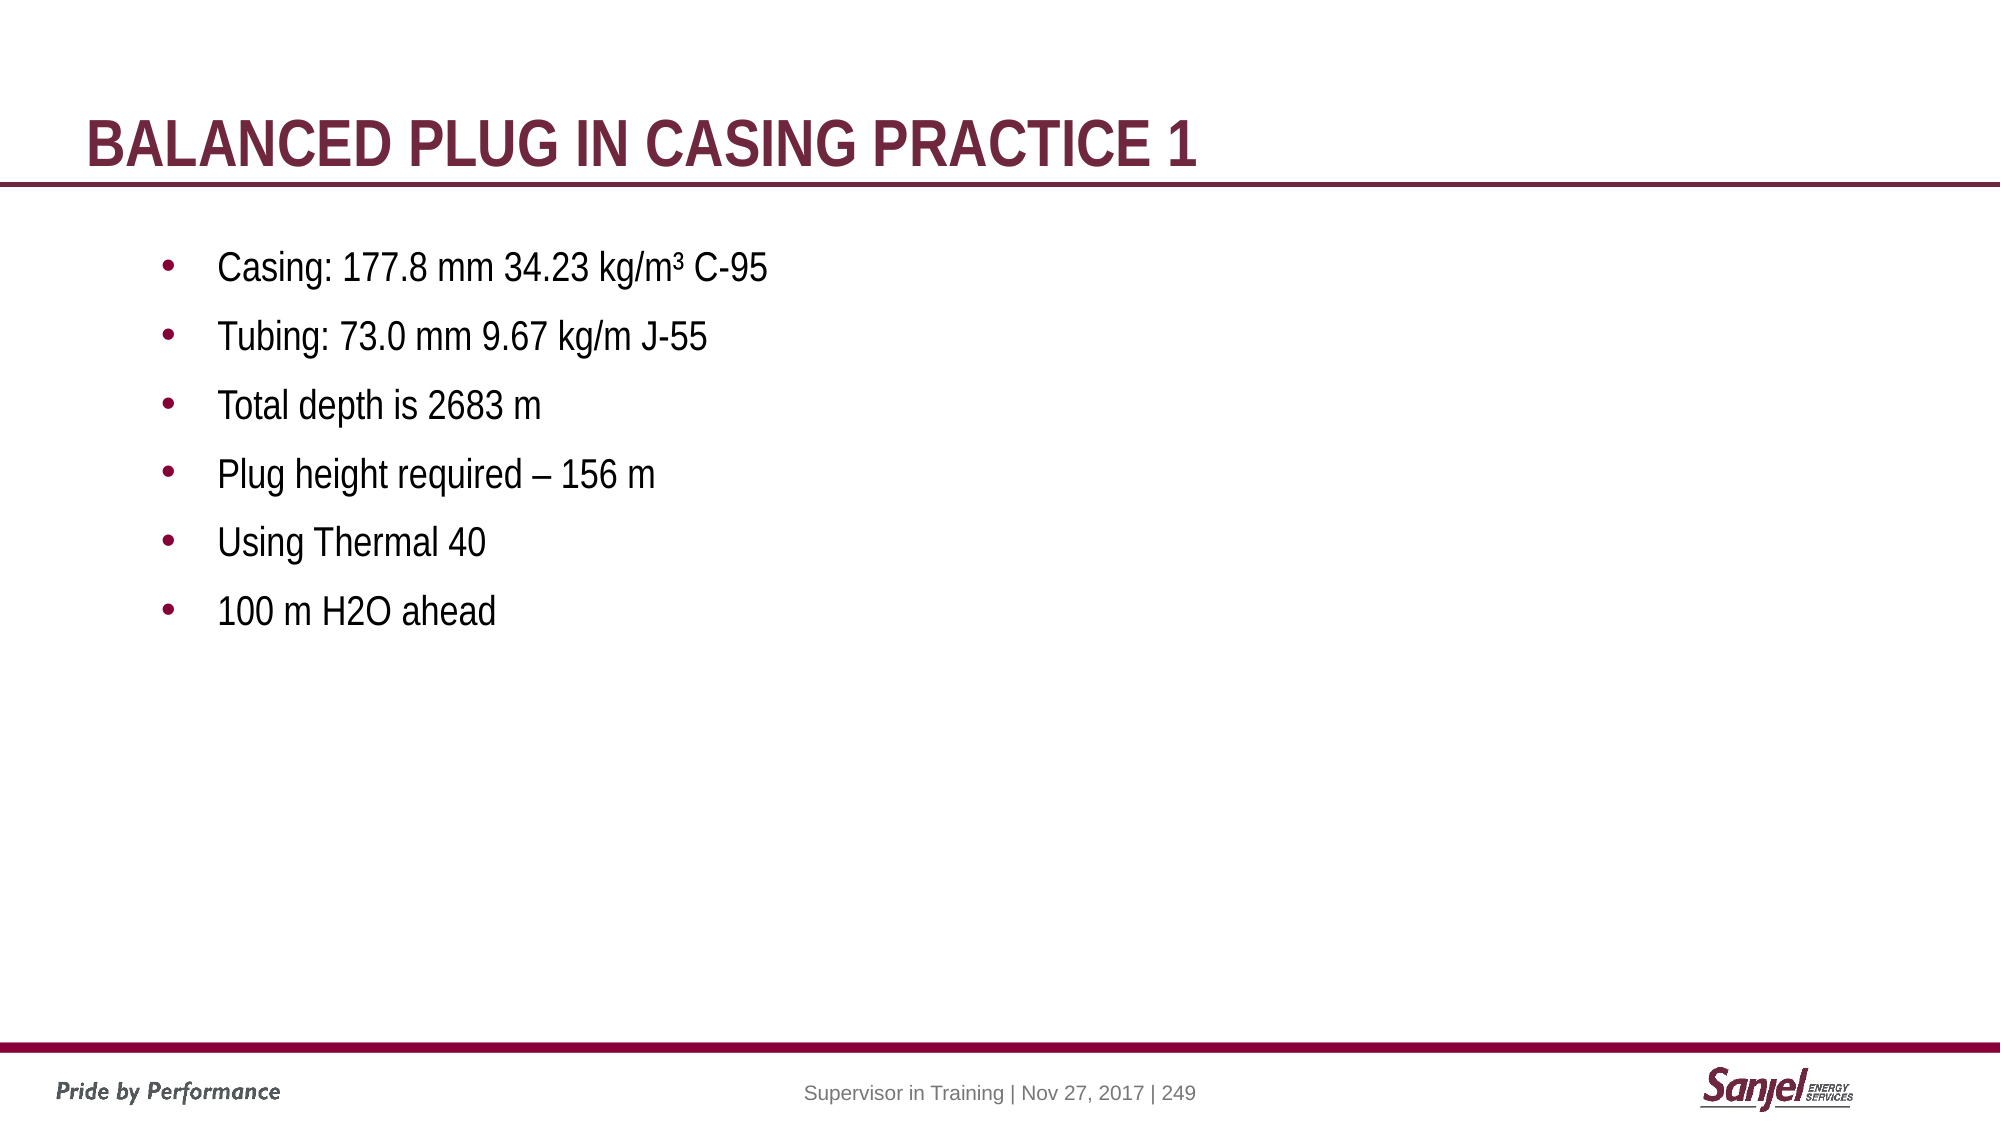

Balanced plug in casing Practice 1
Casing: 177.8 mm 34.23 kg/m³ C-95
Tubing: 73.0 mm 9.67 kg/m J-55
Total depth is 2683 m
Plug height required – 156 m
Using Thermal 40
100 m H2O ahead

# Balanced plug in casing Practice 1